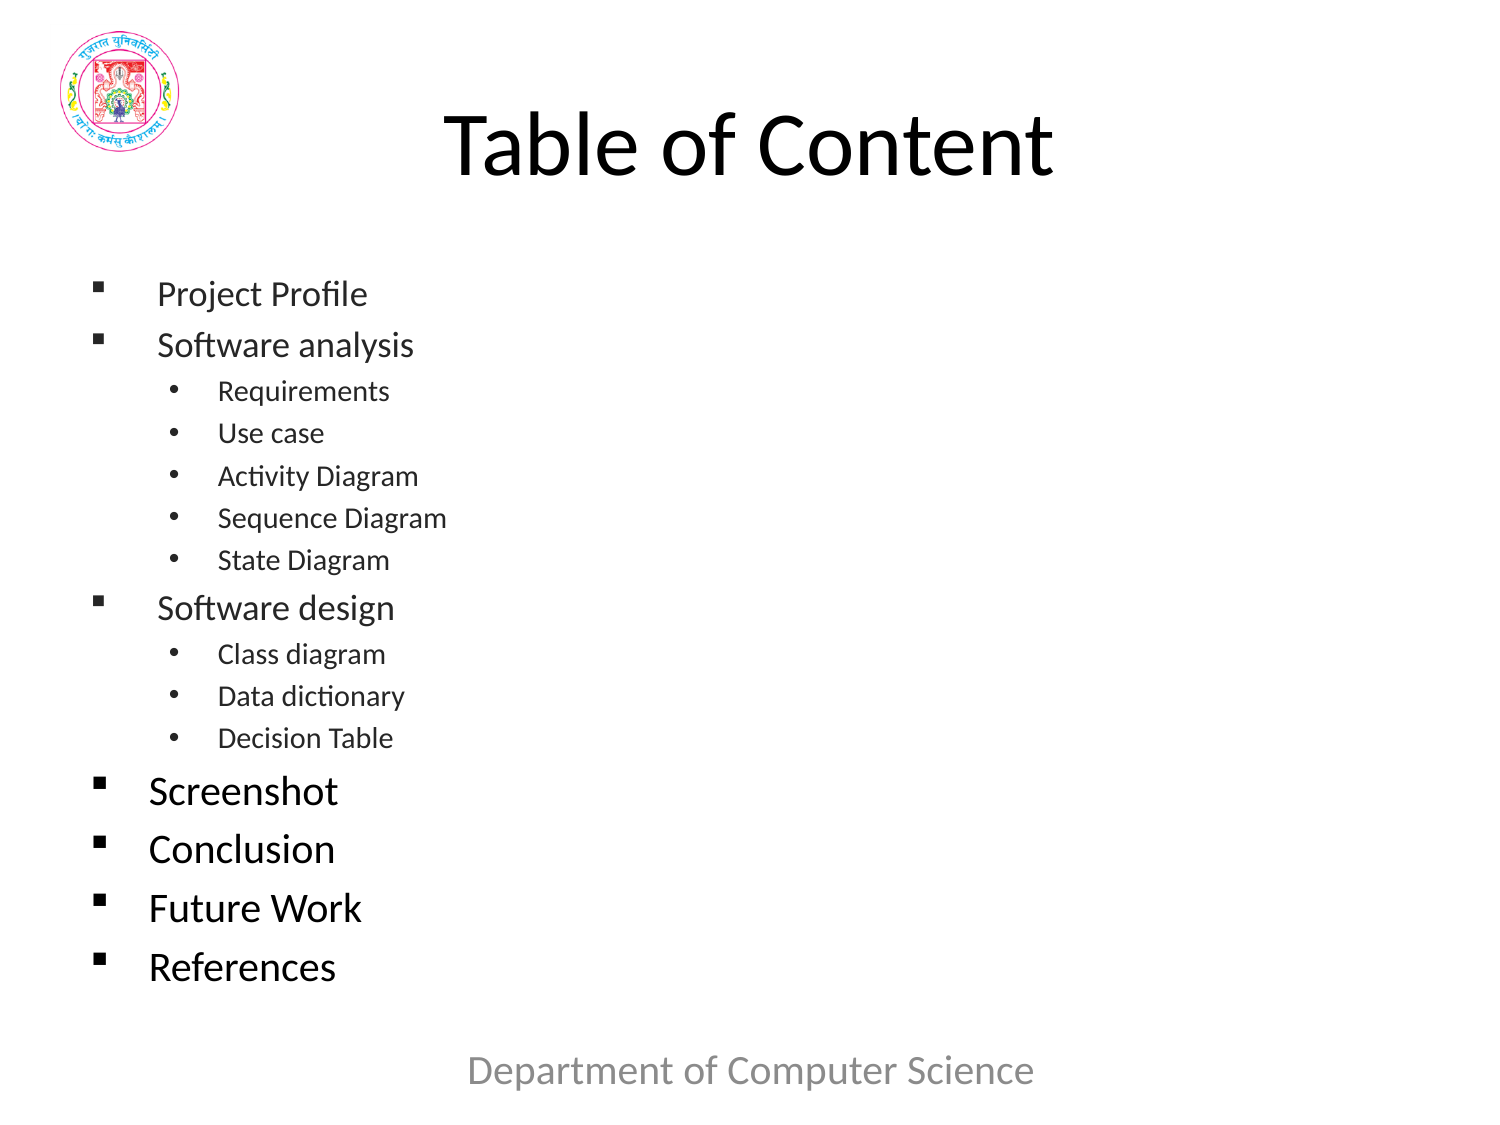

# Table of Content
 Project Profile
 Software analysis
Requirements
Use case
Activity Diagram
Sequence Diagram
State Diagram
 Software design
Class diagram
Data dictionary
Decision Table
Screenshot
Conclusion
Future Work
References
Department of Computer Science
2